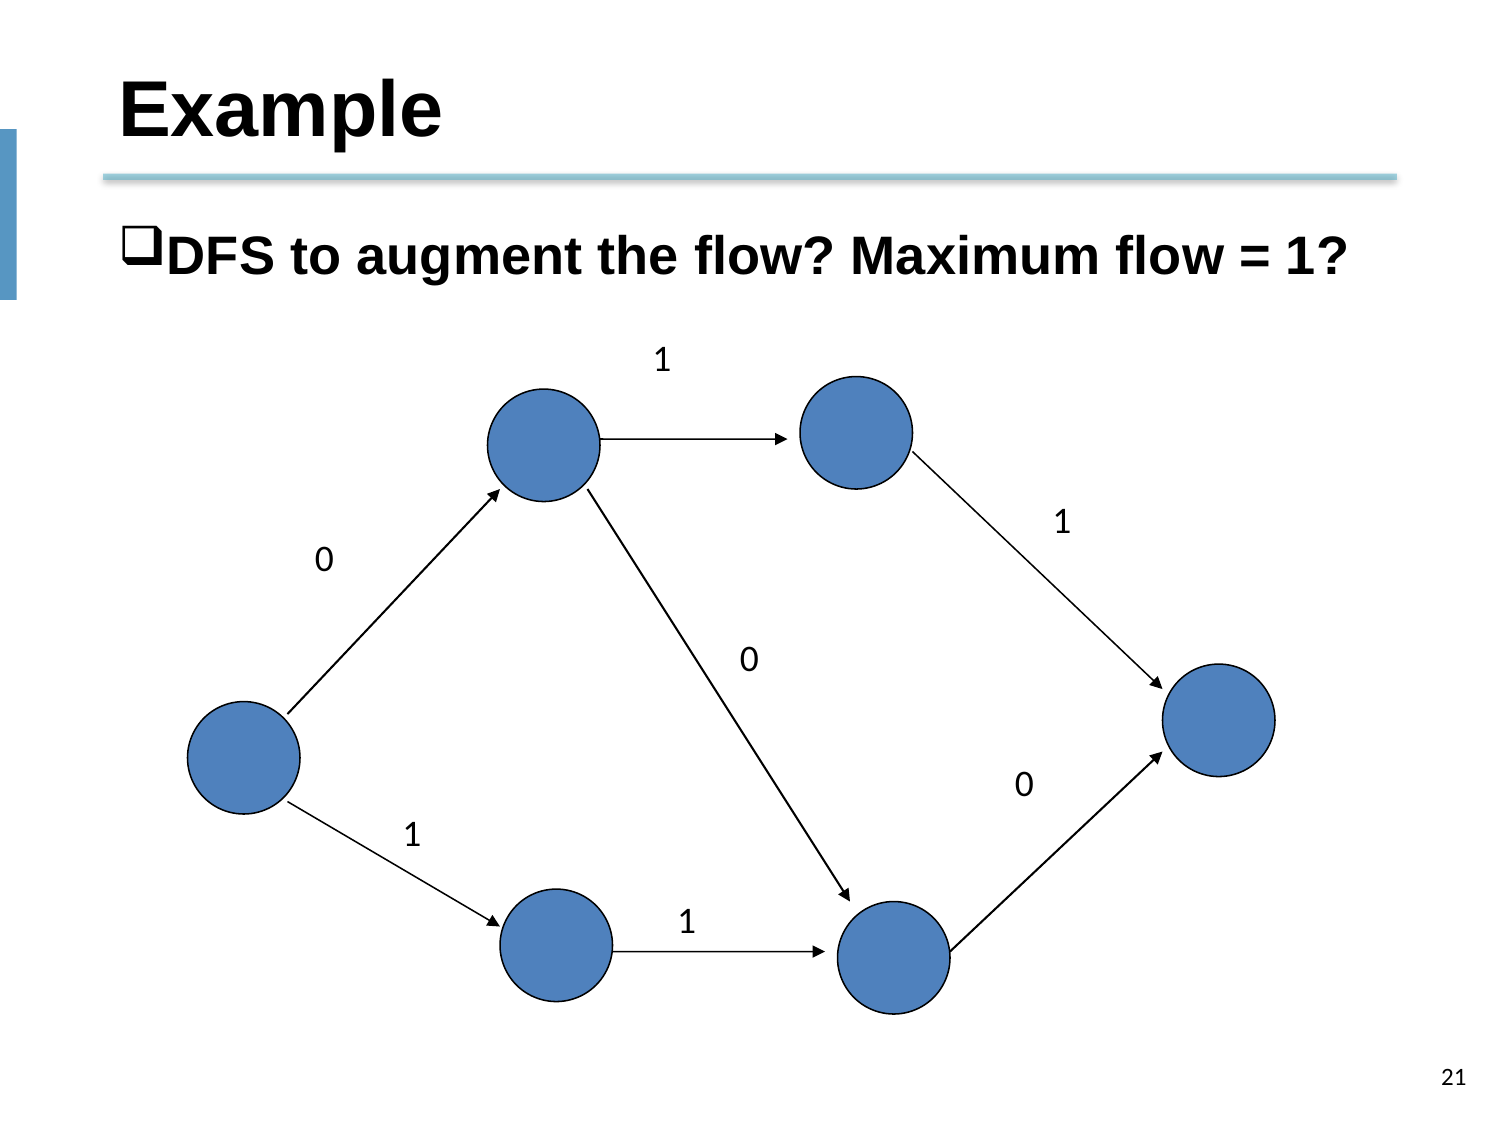

# Example
DFS to augment the flow? Maximum flow = 1?
1

1
0
0

0

1

1

21